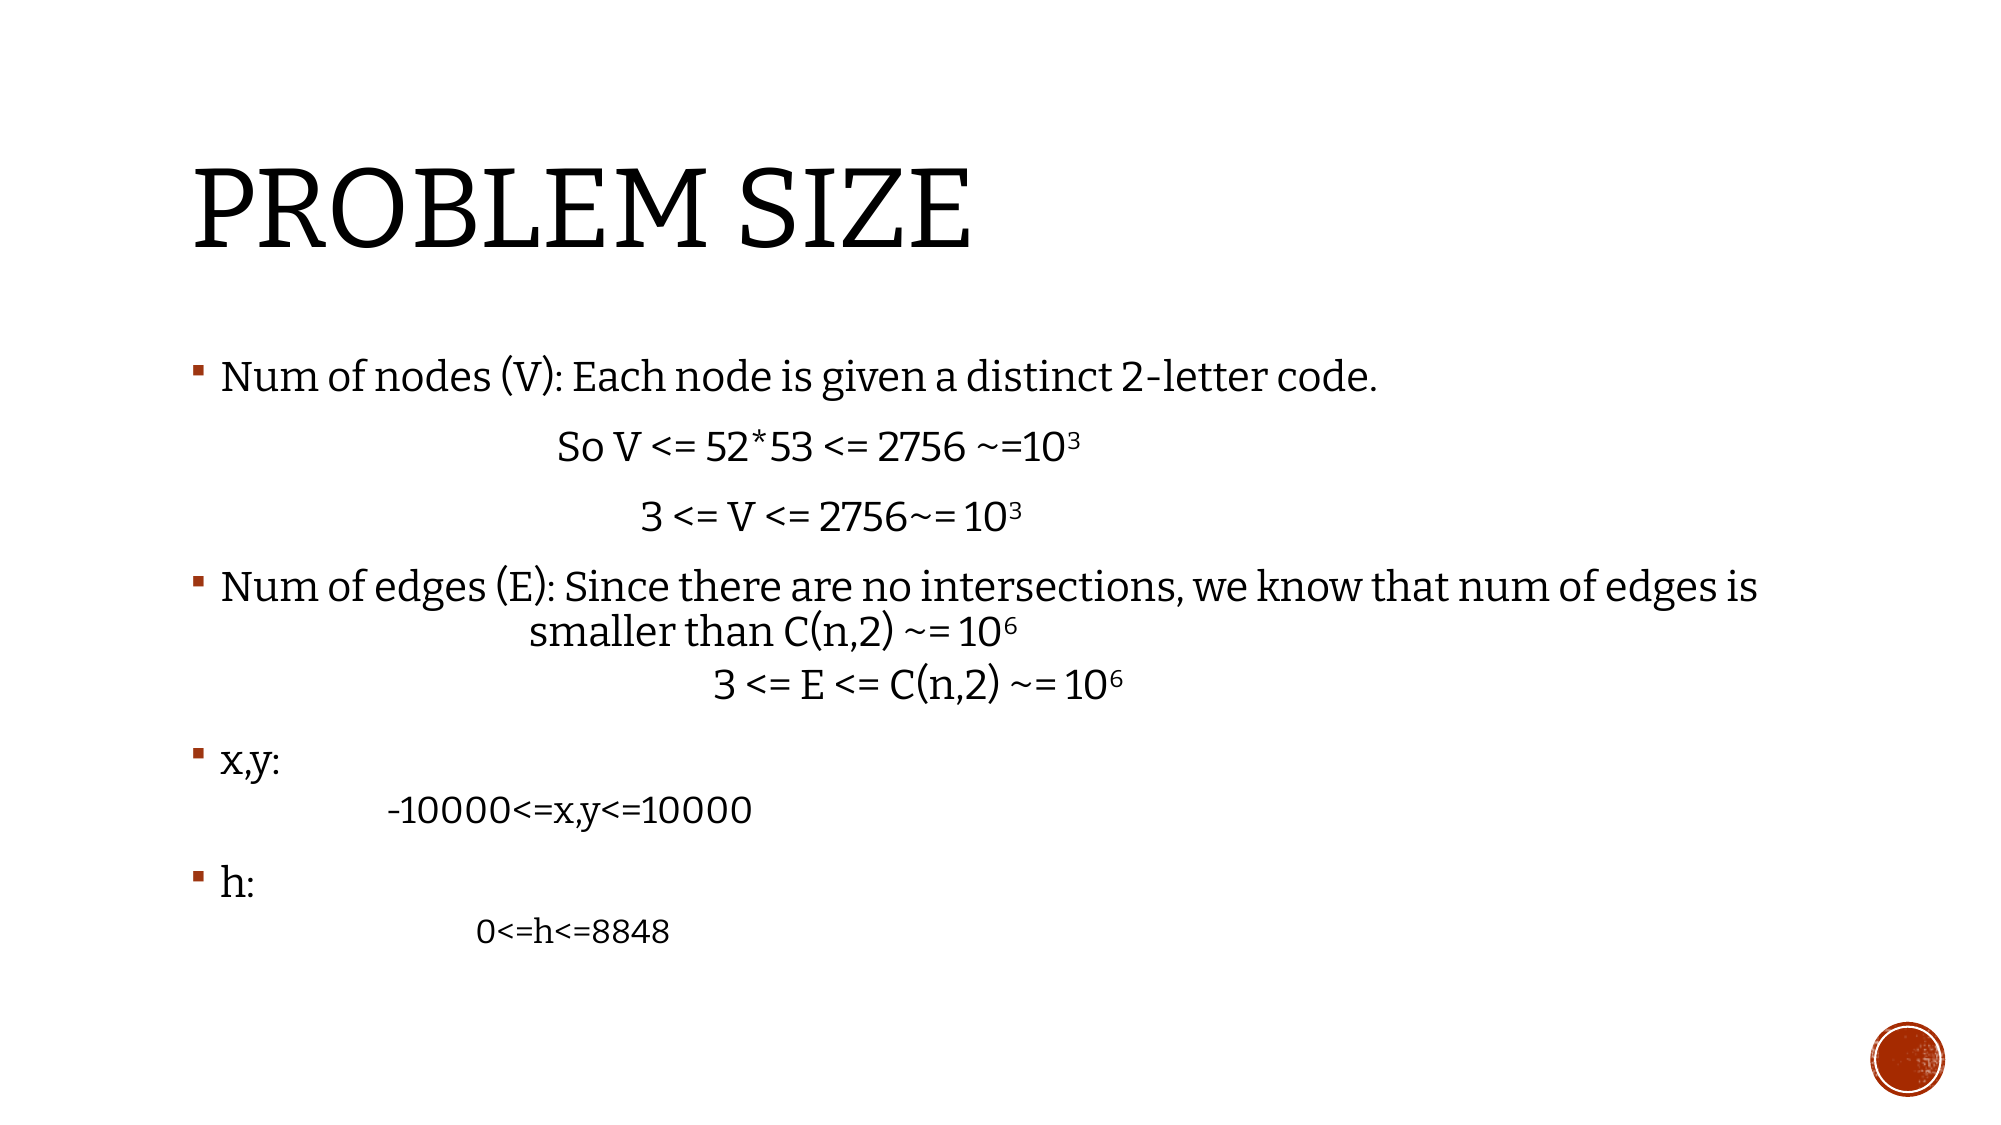

# Problem size
Num of nodes (V): Each node is given a distinct 2-letter code.
		        So V <= 52*53 <= 2756 ~=103
			3 <= V <= 2756~= 103
Num of edges (E): Since there are no intersections, we know that num of edges is 		 smaller than C(n,2) ~= 106
 	3 <= E <= C(n,2) ~= 106
x,y:
	-10000<=x,y<=10000
h:
	0<=h<=8848